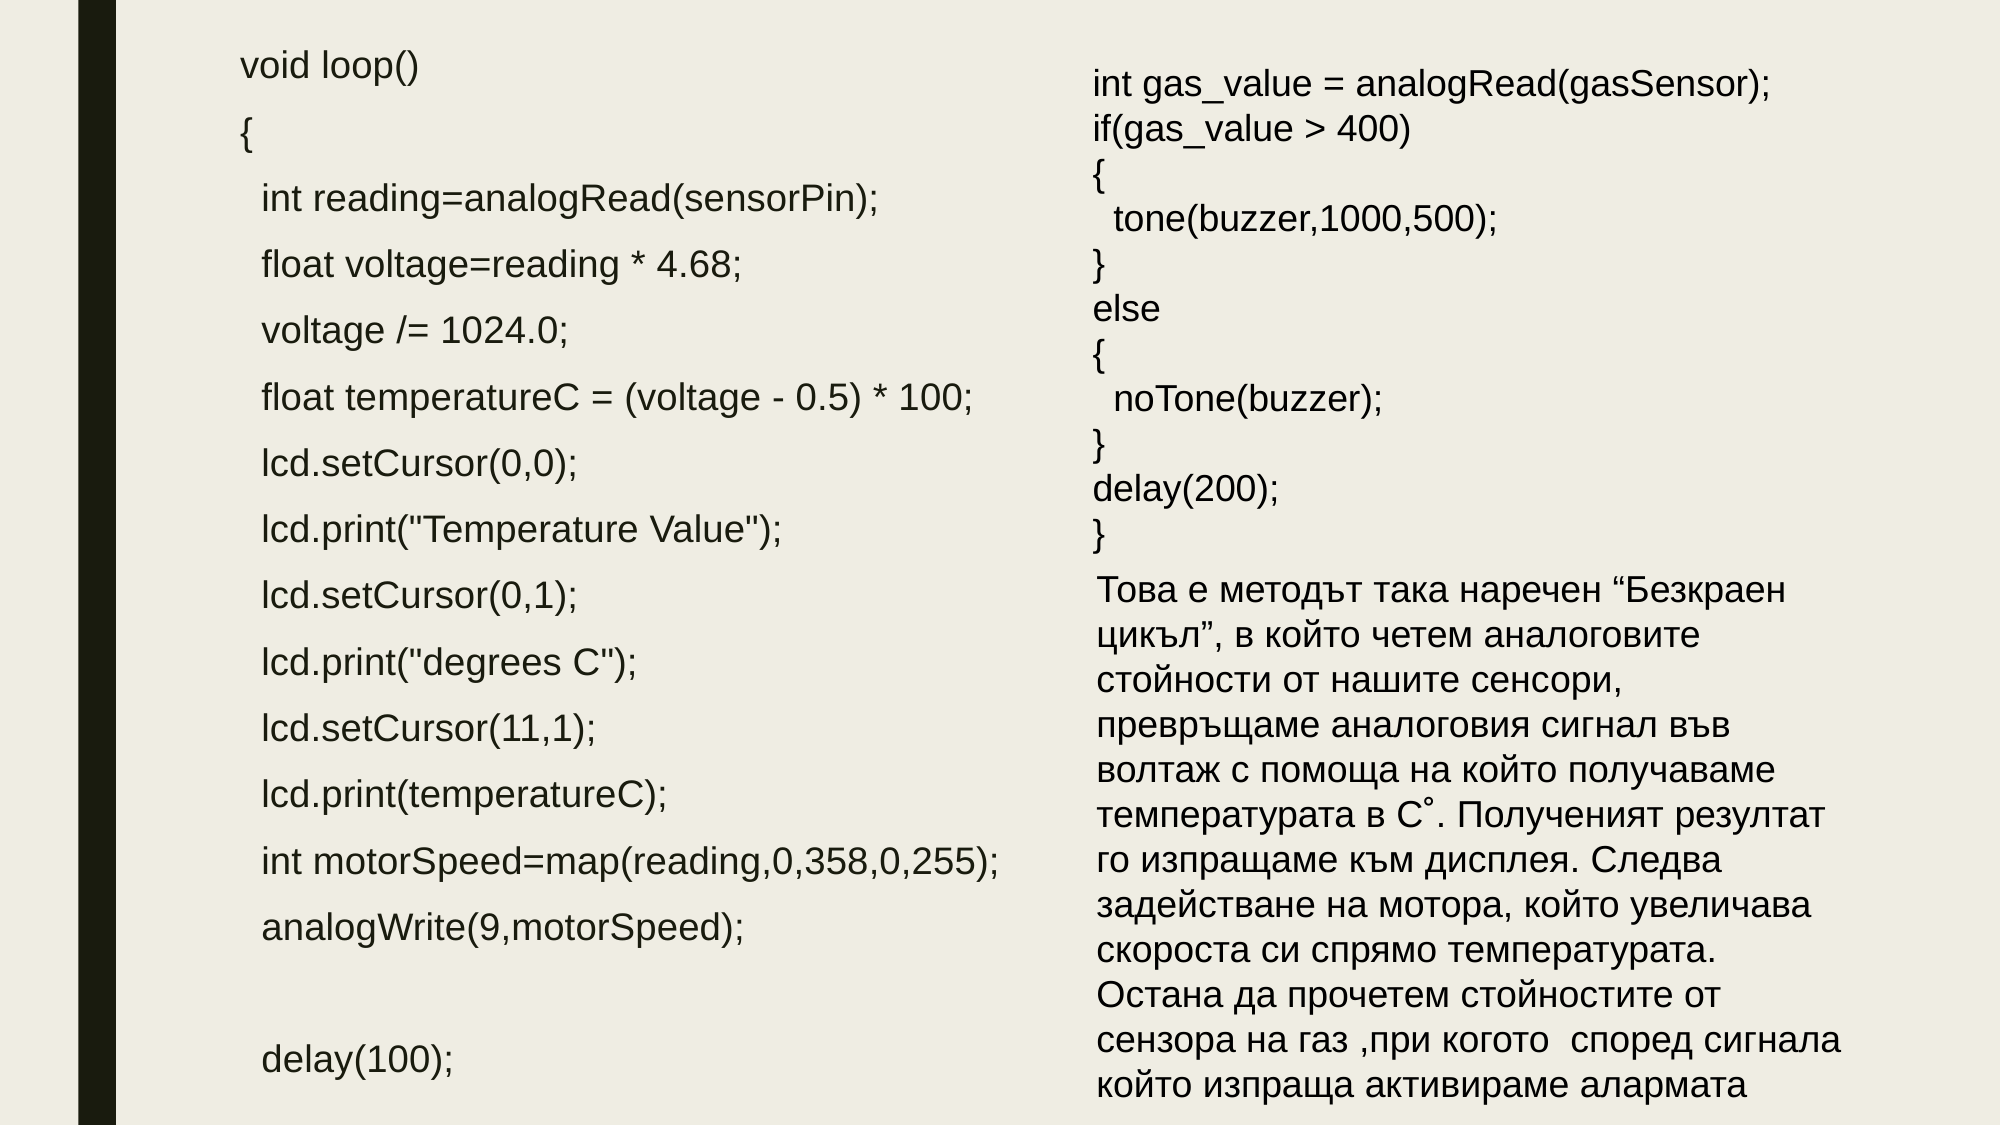

void loop()
{
  int reading=analogRead(sensorPin);
  float voltage=reading * 4.68;
  voltage /= 1024.0;
  float temperatureC = (voltage - 0.5) * 100;
  lcd.setCursor(0,0);
  lcd.print("Temperature Value");
  lcd.setCursor(0,1);
  lcd.print("degrees C");
  lcd.setCursor(11,1);
  lcd.print(temperatureC);
  int motorSpeed=map(reading,0,358,0,255);
  analogWrite(9,motorSpeed);

  delay(100);
int gas_value = analogRead(gasSensor);
if(gas_value > 400)
{
  tone(buzzer,1000,500);
}
else
{
  noTone(buzzer);
}
delay(200);
}

Това е методът така наречен “Безкраен цикъл”, в който четем аналоговите стойности от нашите сенсори, превръщаме аналоговия сигнал във волтаж с помоща на който получаваме температурата в C˚. Полученият резултат го изпращаме към дисплея. Следва задействане на мотора, който увеличава скороста си спрямо температурата. Остана да прочетем стойностите от сензора на газ ,при когото  според сигнала който изпраща активираме алармата